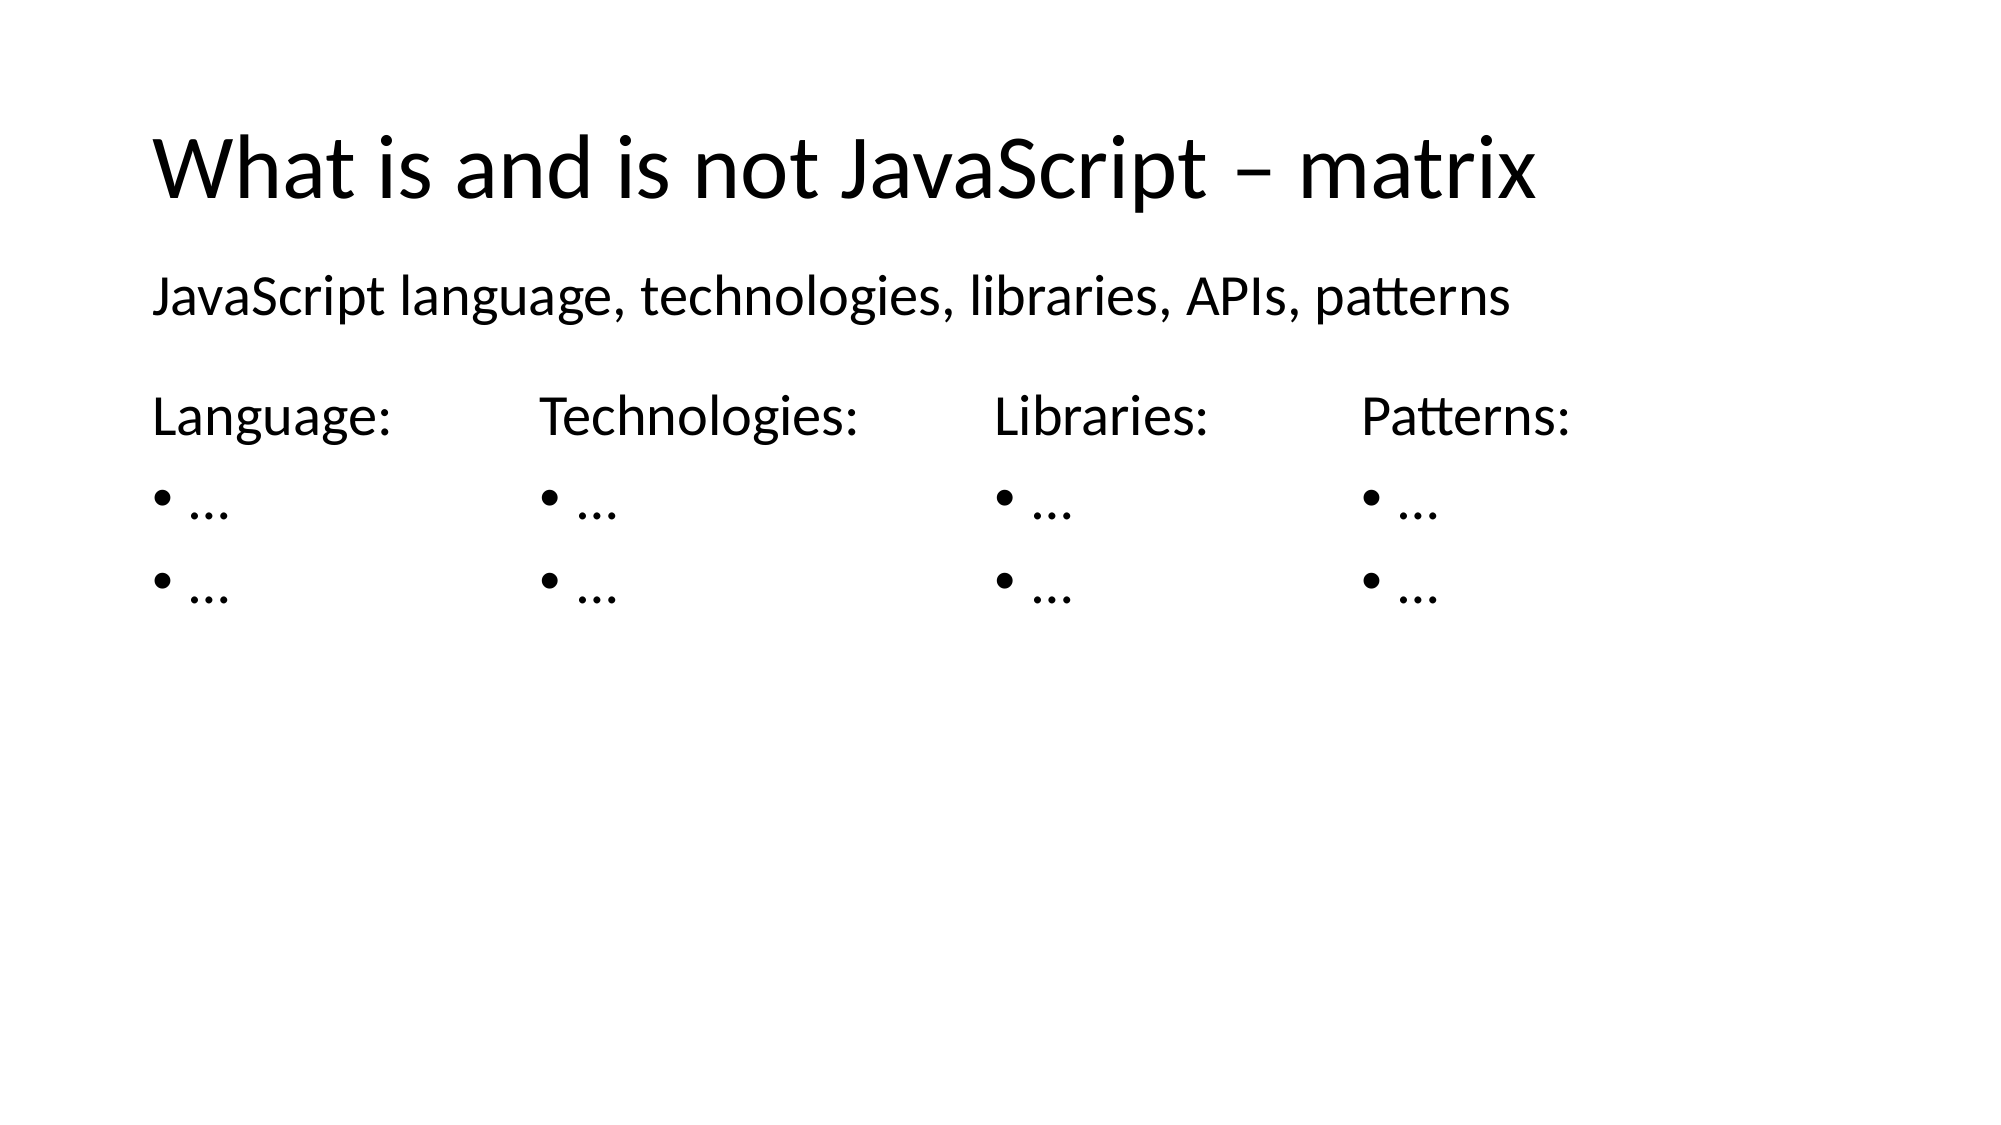

# What is and is not JavaScript – matrix
JavaScript language, technologies, libraries, APIs, patterns
Language:
…
…

Technologies:
…
…

Libraries:
…
…
Patterns:
…
…